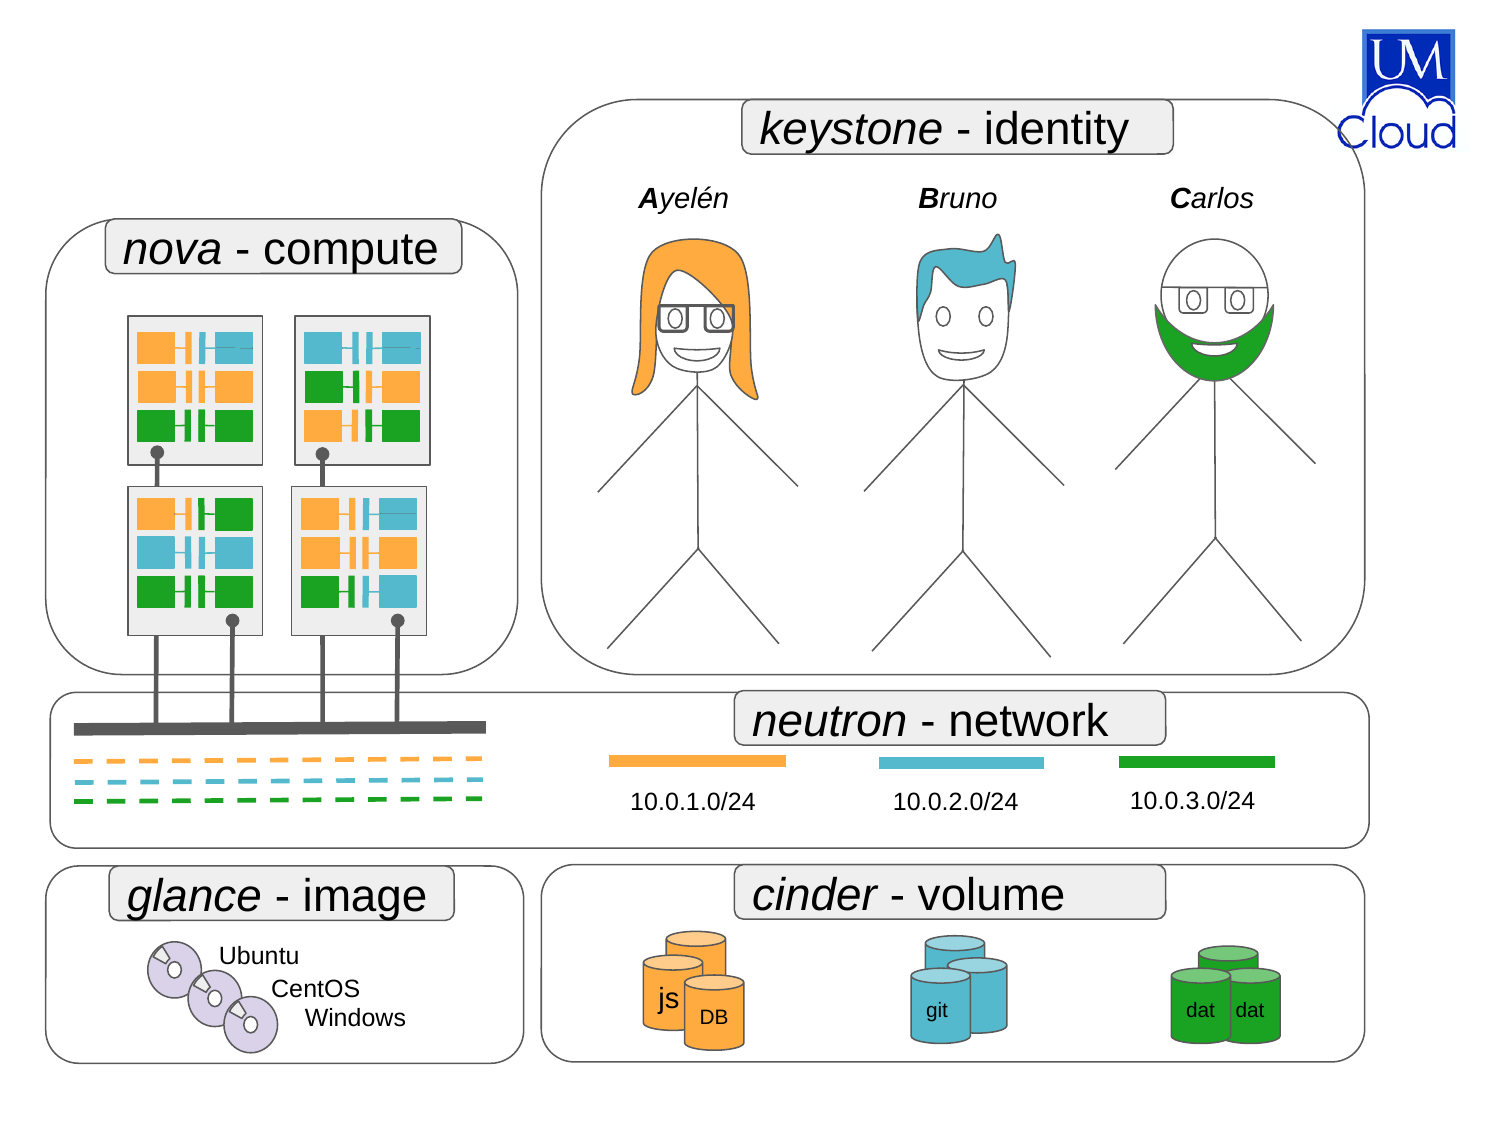

keystone - identity
Bruno
Ayelén
Carlos
nova - compute

neutron - network

10.0.3.0/24
10.0.1.0/24
10.0.2.0/24

cinder - volume

glance - image
Ubuntu

js
DB

git

dat
dat
CentOS

Windows